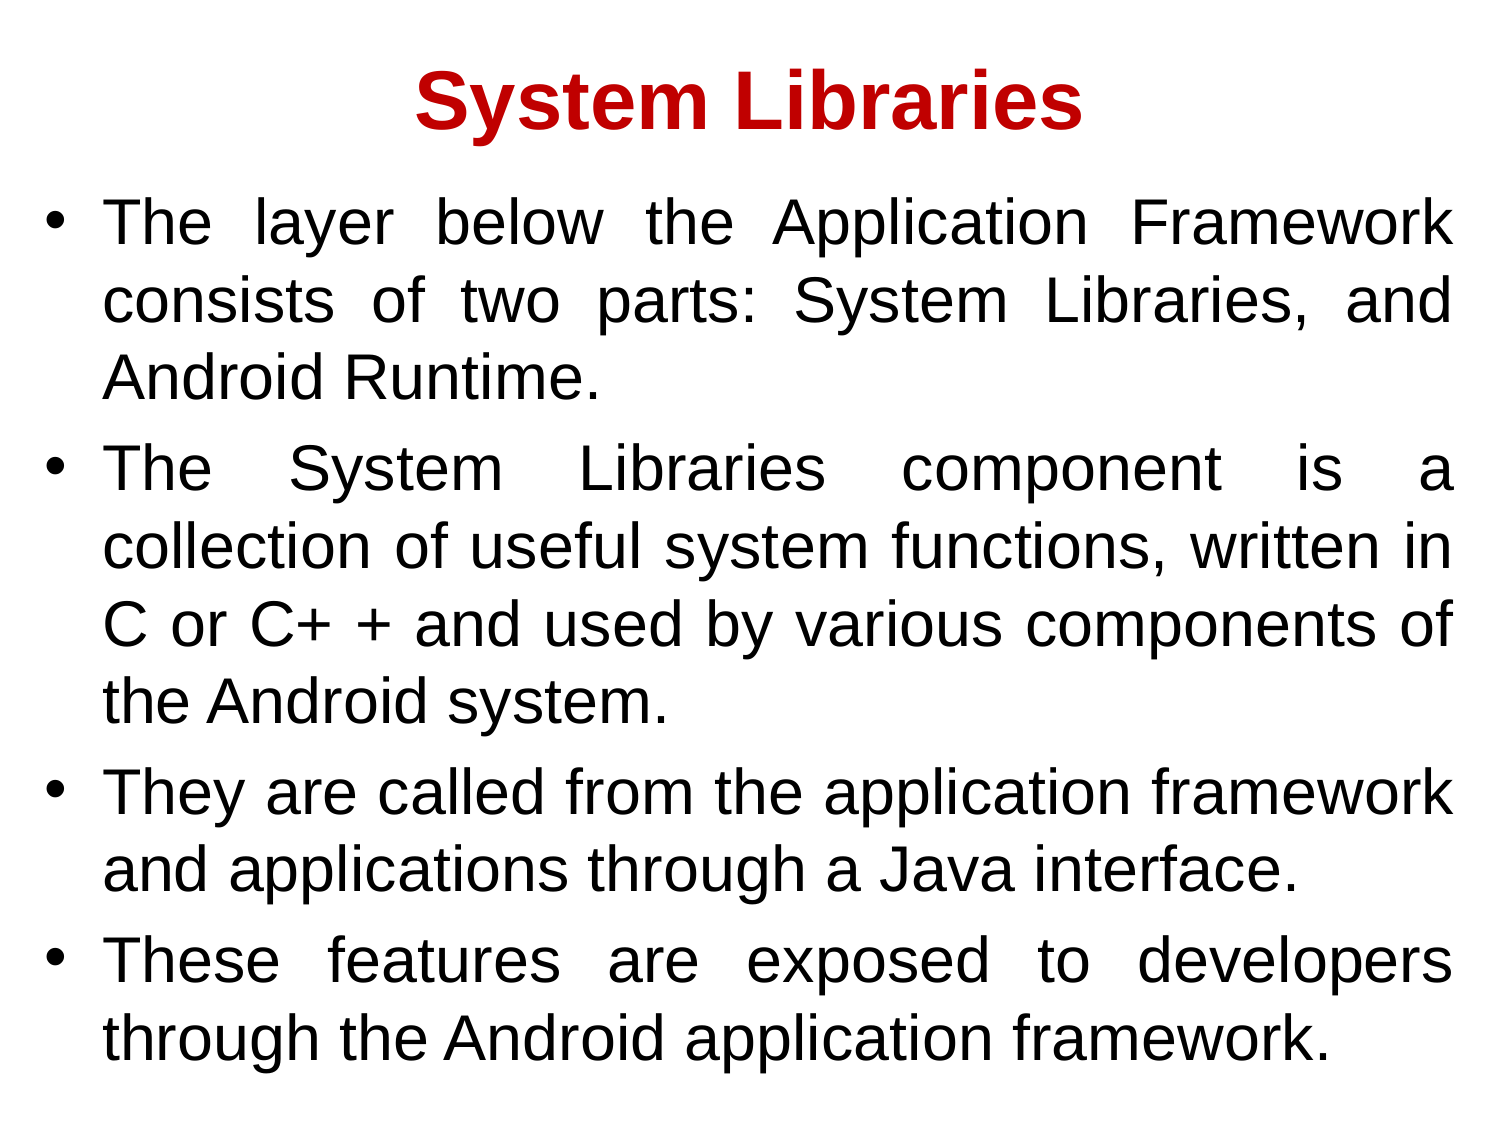

System Libraries
The layer below the Application Framework consists of two parts: System Libraries, and Android Runtime.
The System Libraries component is a collection of useful system functions, written in C or C+ + and used by various components of the Android system.
They are called from the application framework and applications through a Java interface.
These features are exposed to developers through the Android application framework.